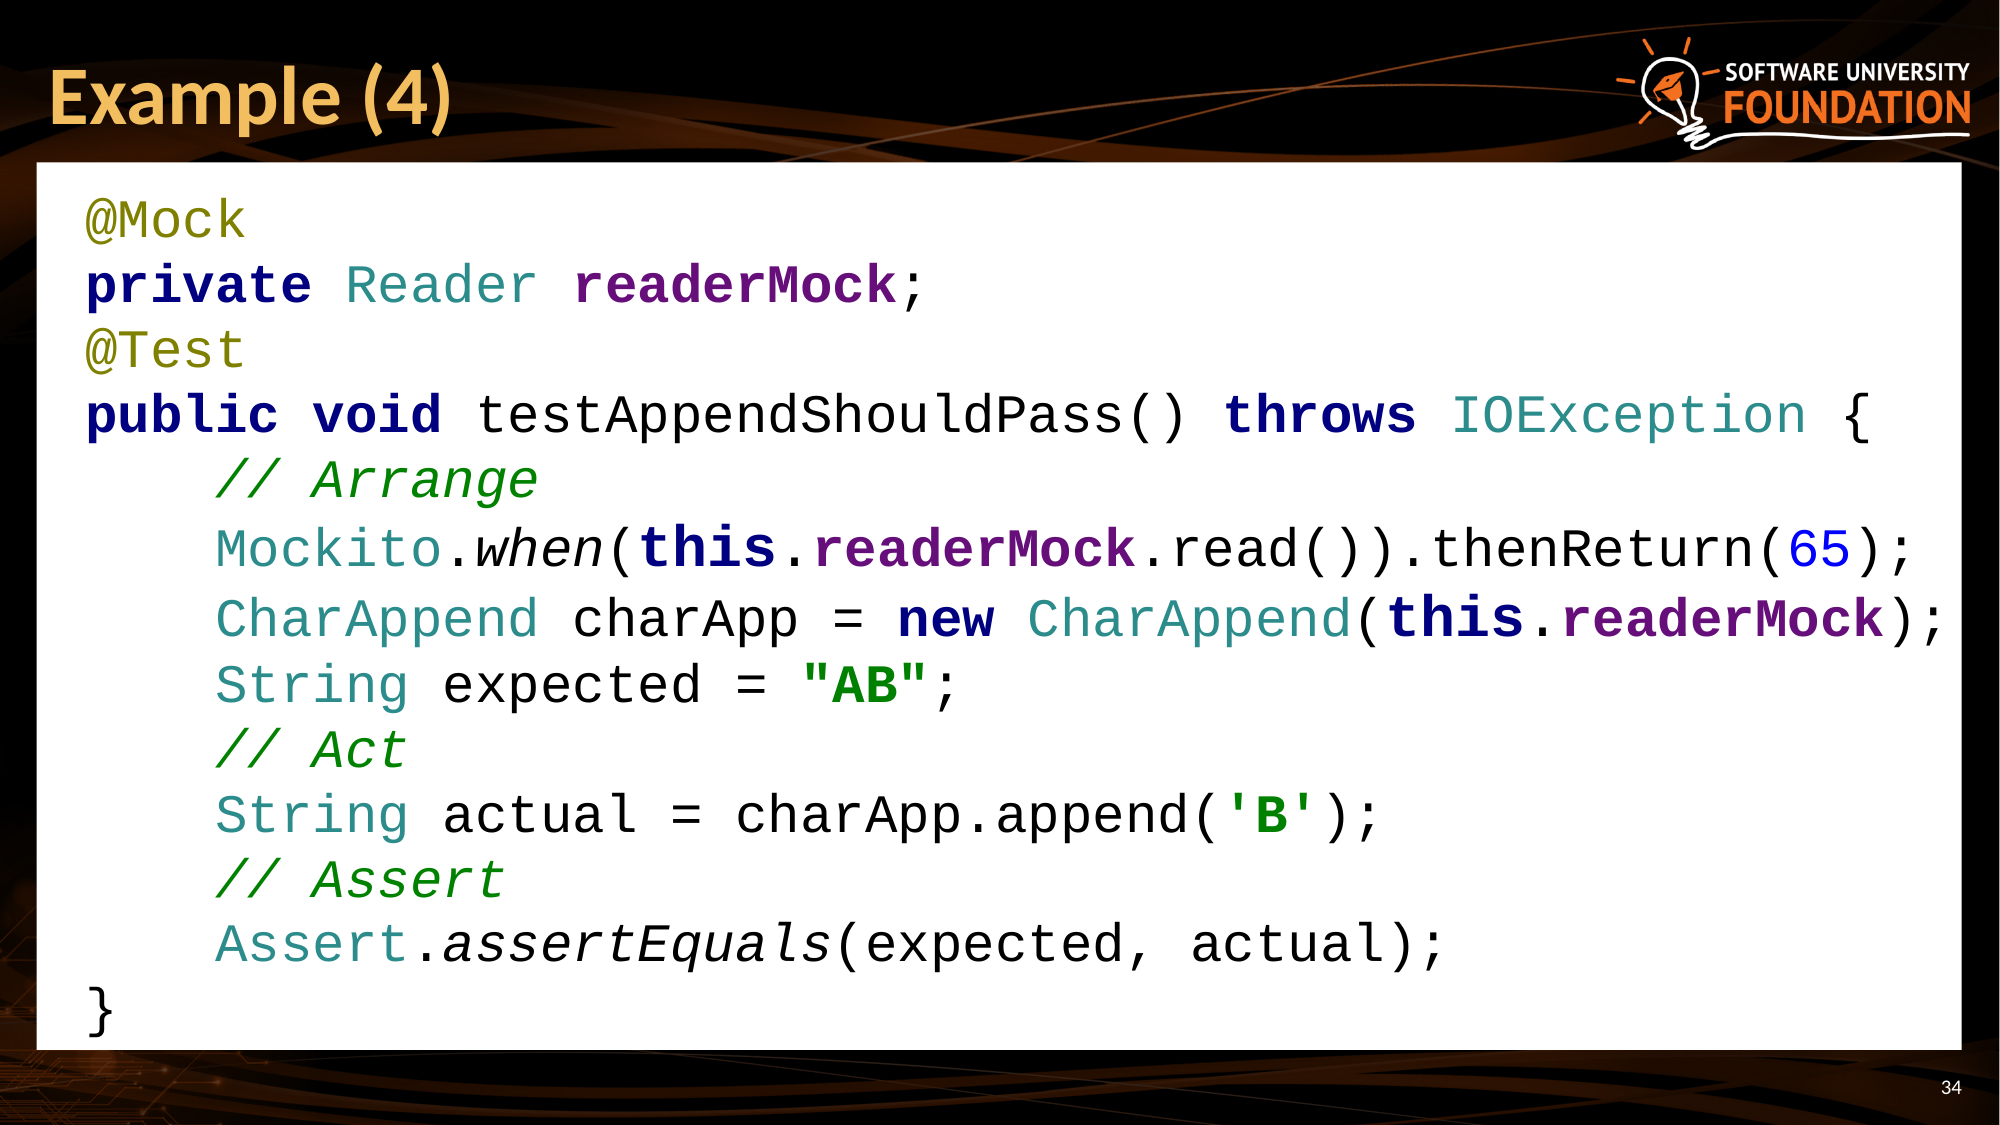

# Example (4)

@Mock
private Reader readerMock;
@Test
public void testAppendShouldPass() throws IOException {
    // Arrange
    Mockito.when(this.readerMock.read()).thenReturn(65);
    CharAppend charApp = new CharAppend(this.readerMock);
    String expected = "AB";
    // Act
    String actual = charApp.append('B');
    // Assert
    Assert.assertEquals(expected, actual);
}

34